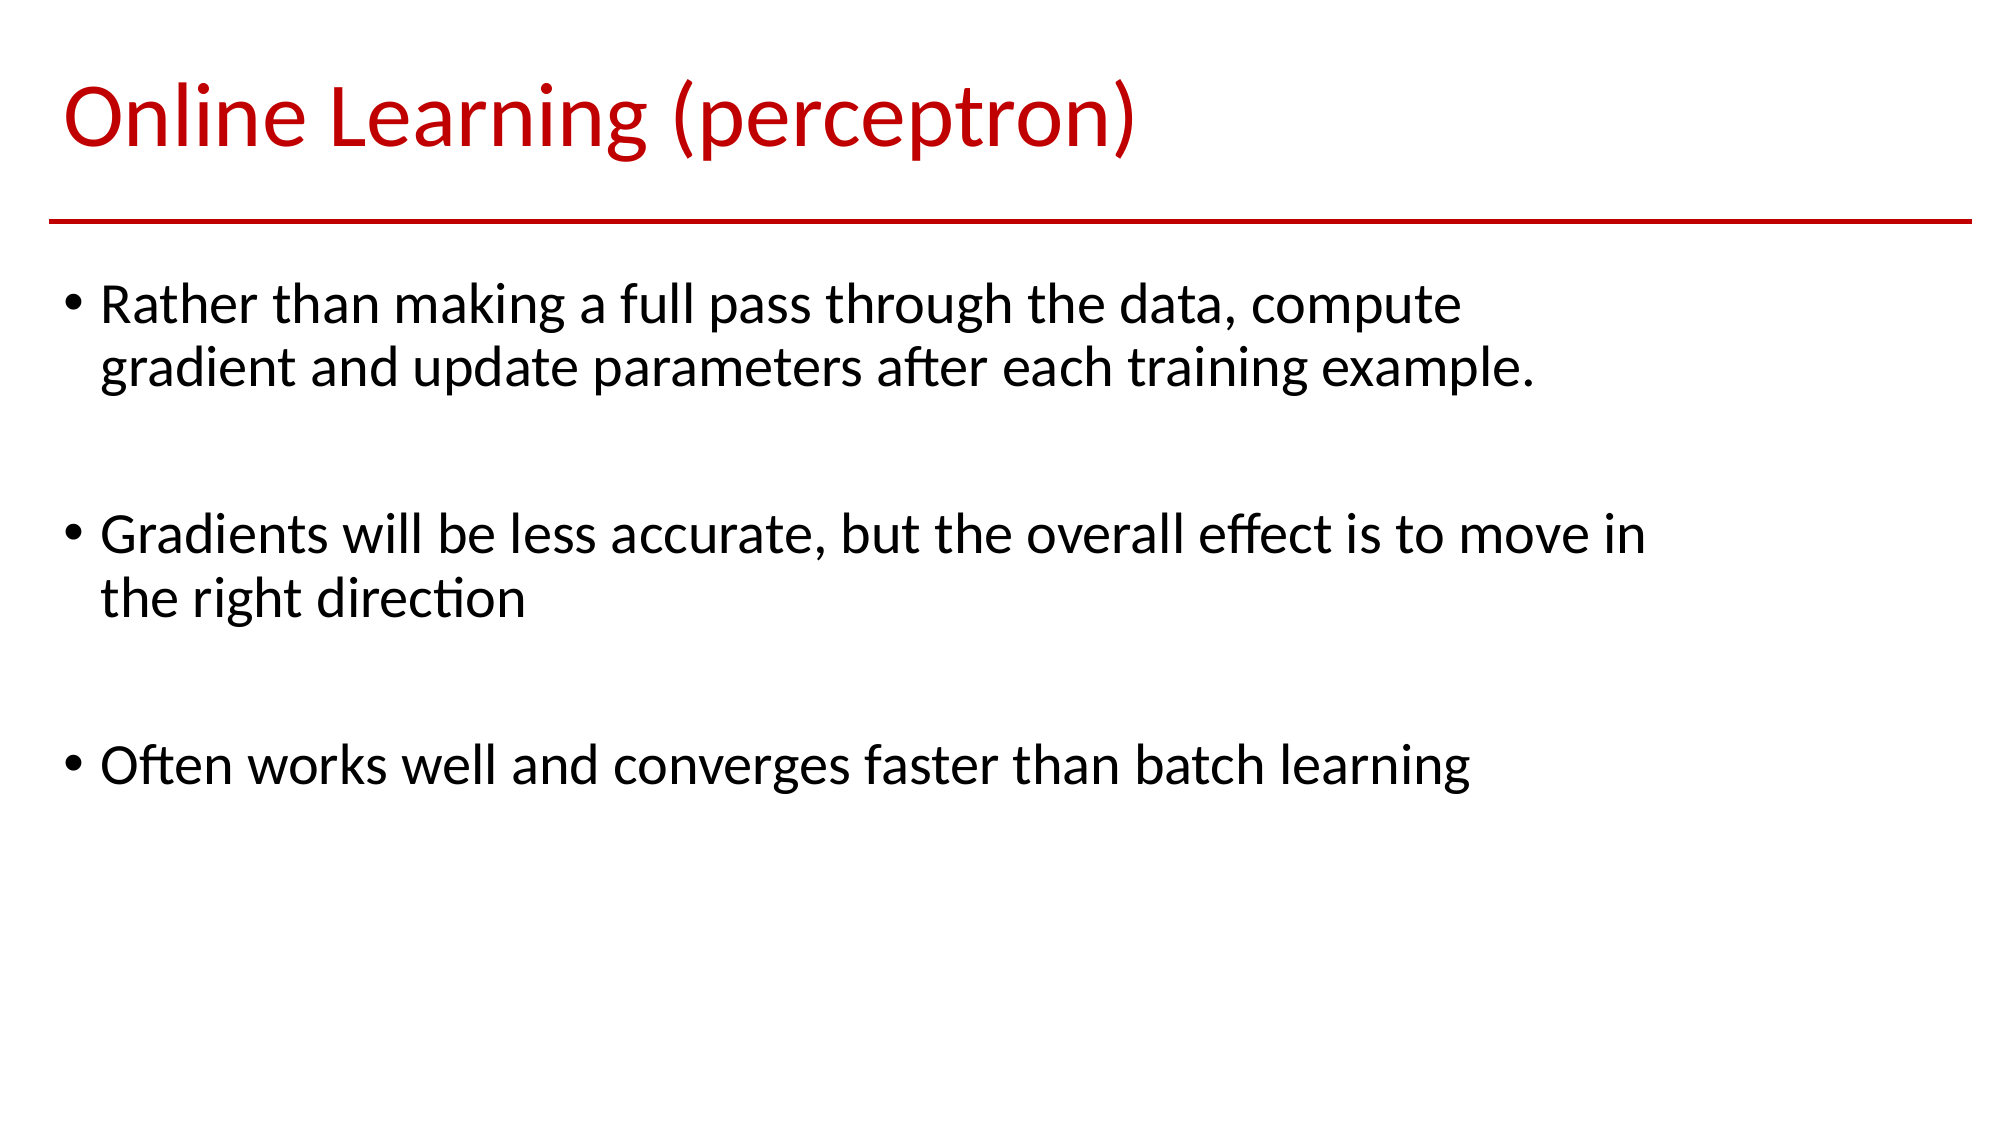

# Online Learning (perceptron)
Rather than making a full pass through the data, compute gradient and update parameters after each training example.

Gradients will be less accurate, but the overall effect is to move in the right direction

Often works well and converges faster than batch learning